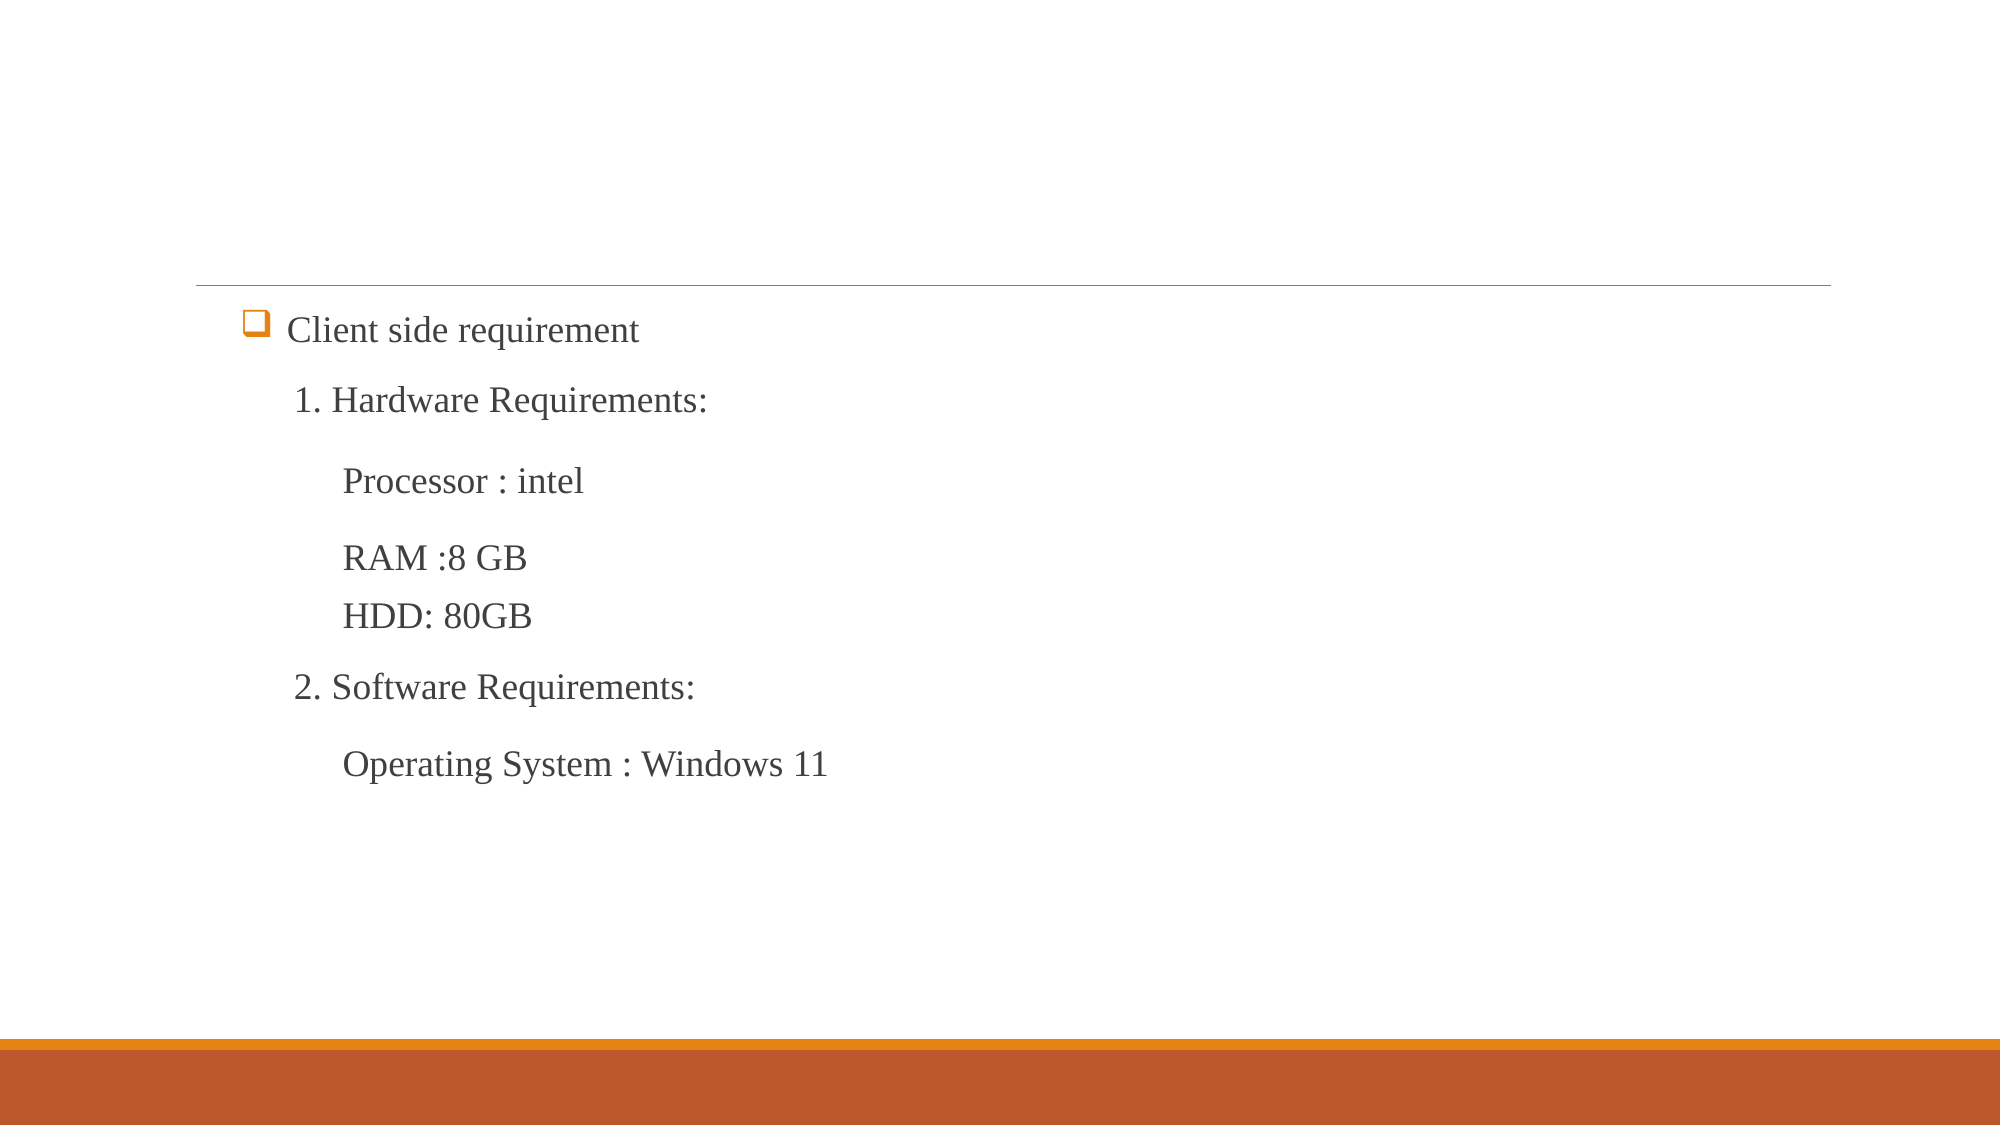

Client side requirement
            1. Hardware Requirements:
Processor : intel
RAM :8 GB
HDD: 80GB
            2. Software Requirements:
Operating System : Windows 11